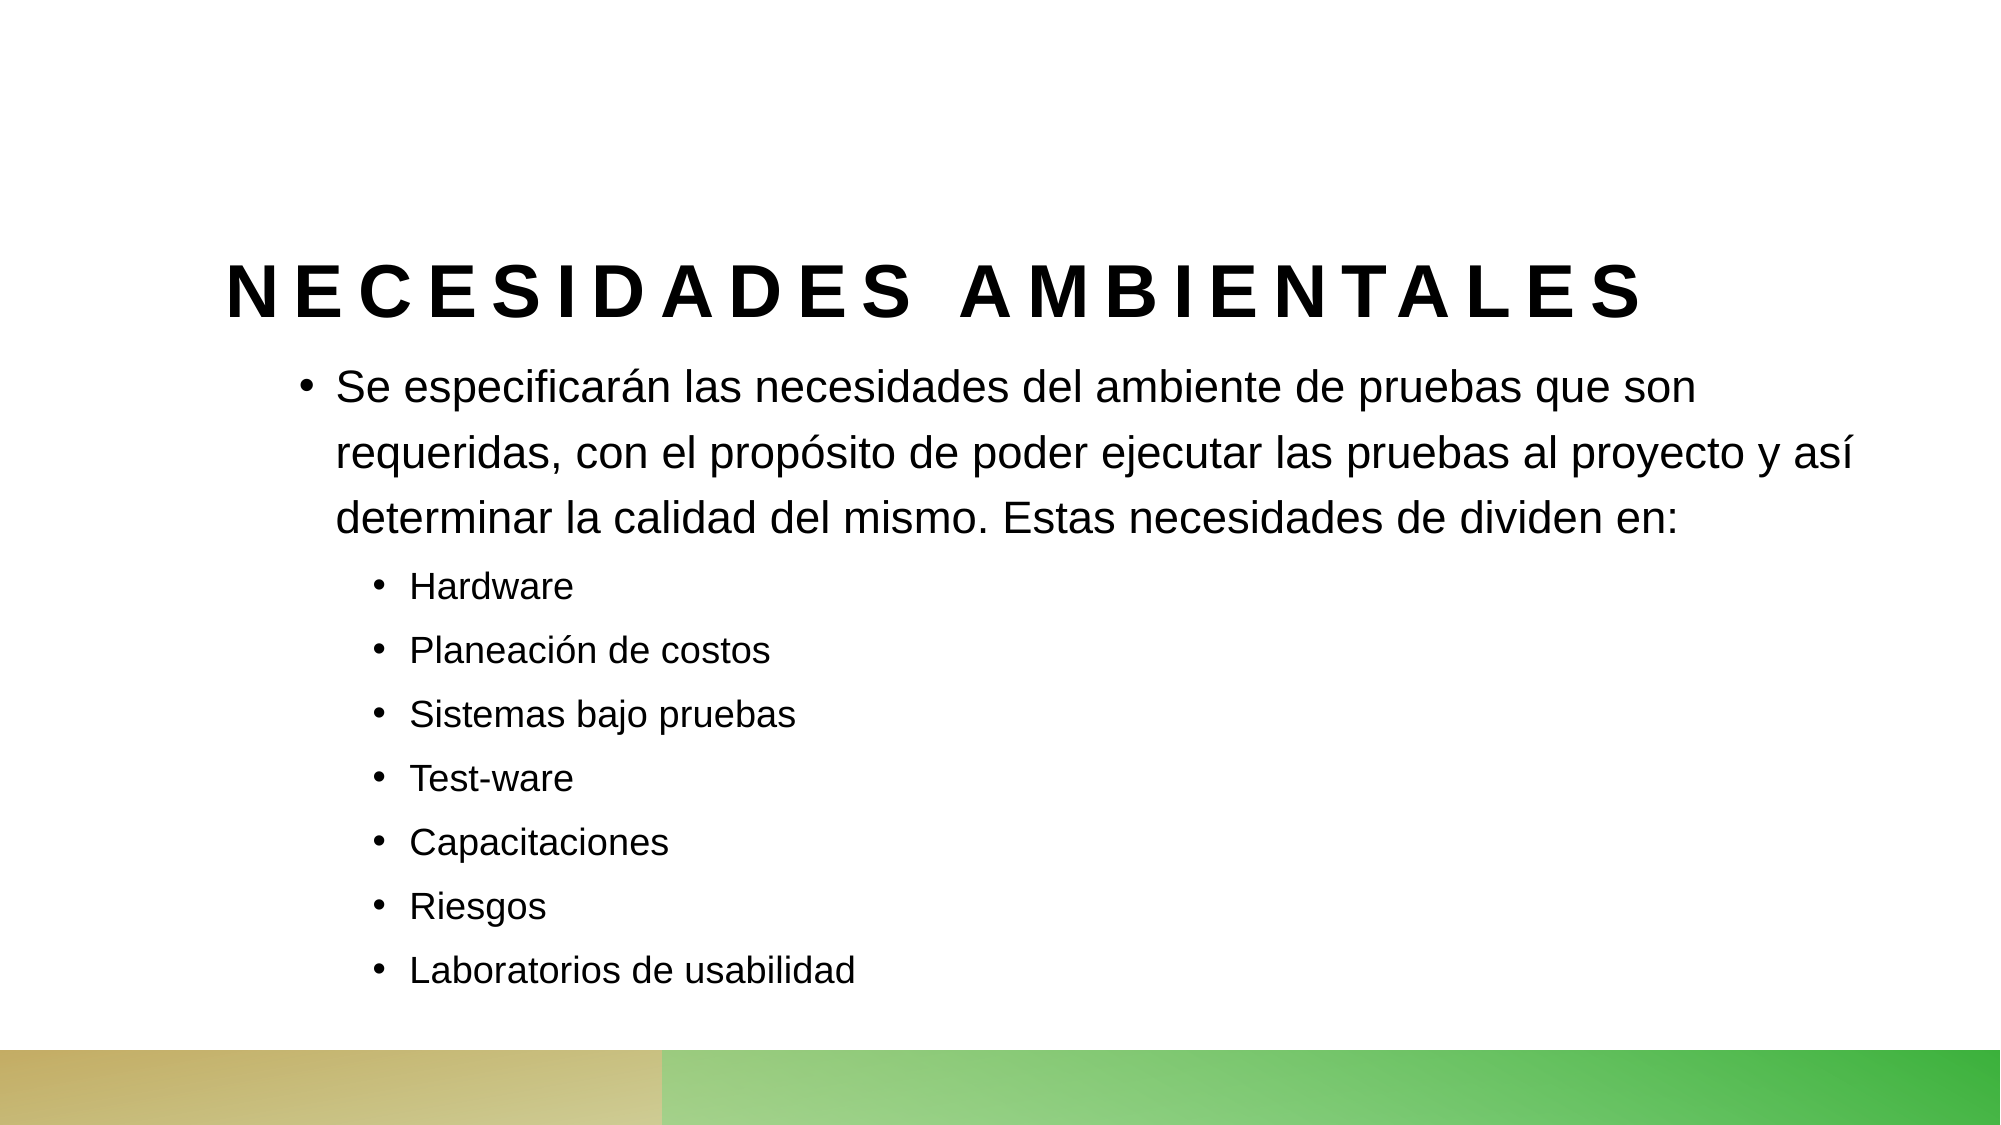

# Necesidades ambientales
Se especificarán las necesidades del ambiente de pruebas que son requeridas, con el propósito de poder ejecutar las pruebas al proyecto y así determinar la calidad del mismo. Estas necesidades de dividen en:
Hardware
Planeación de costos
Sistemas bajo pruebas
Test-ware
Capacitaciones
Riesgos
Laboratorios de usabilidad